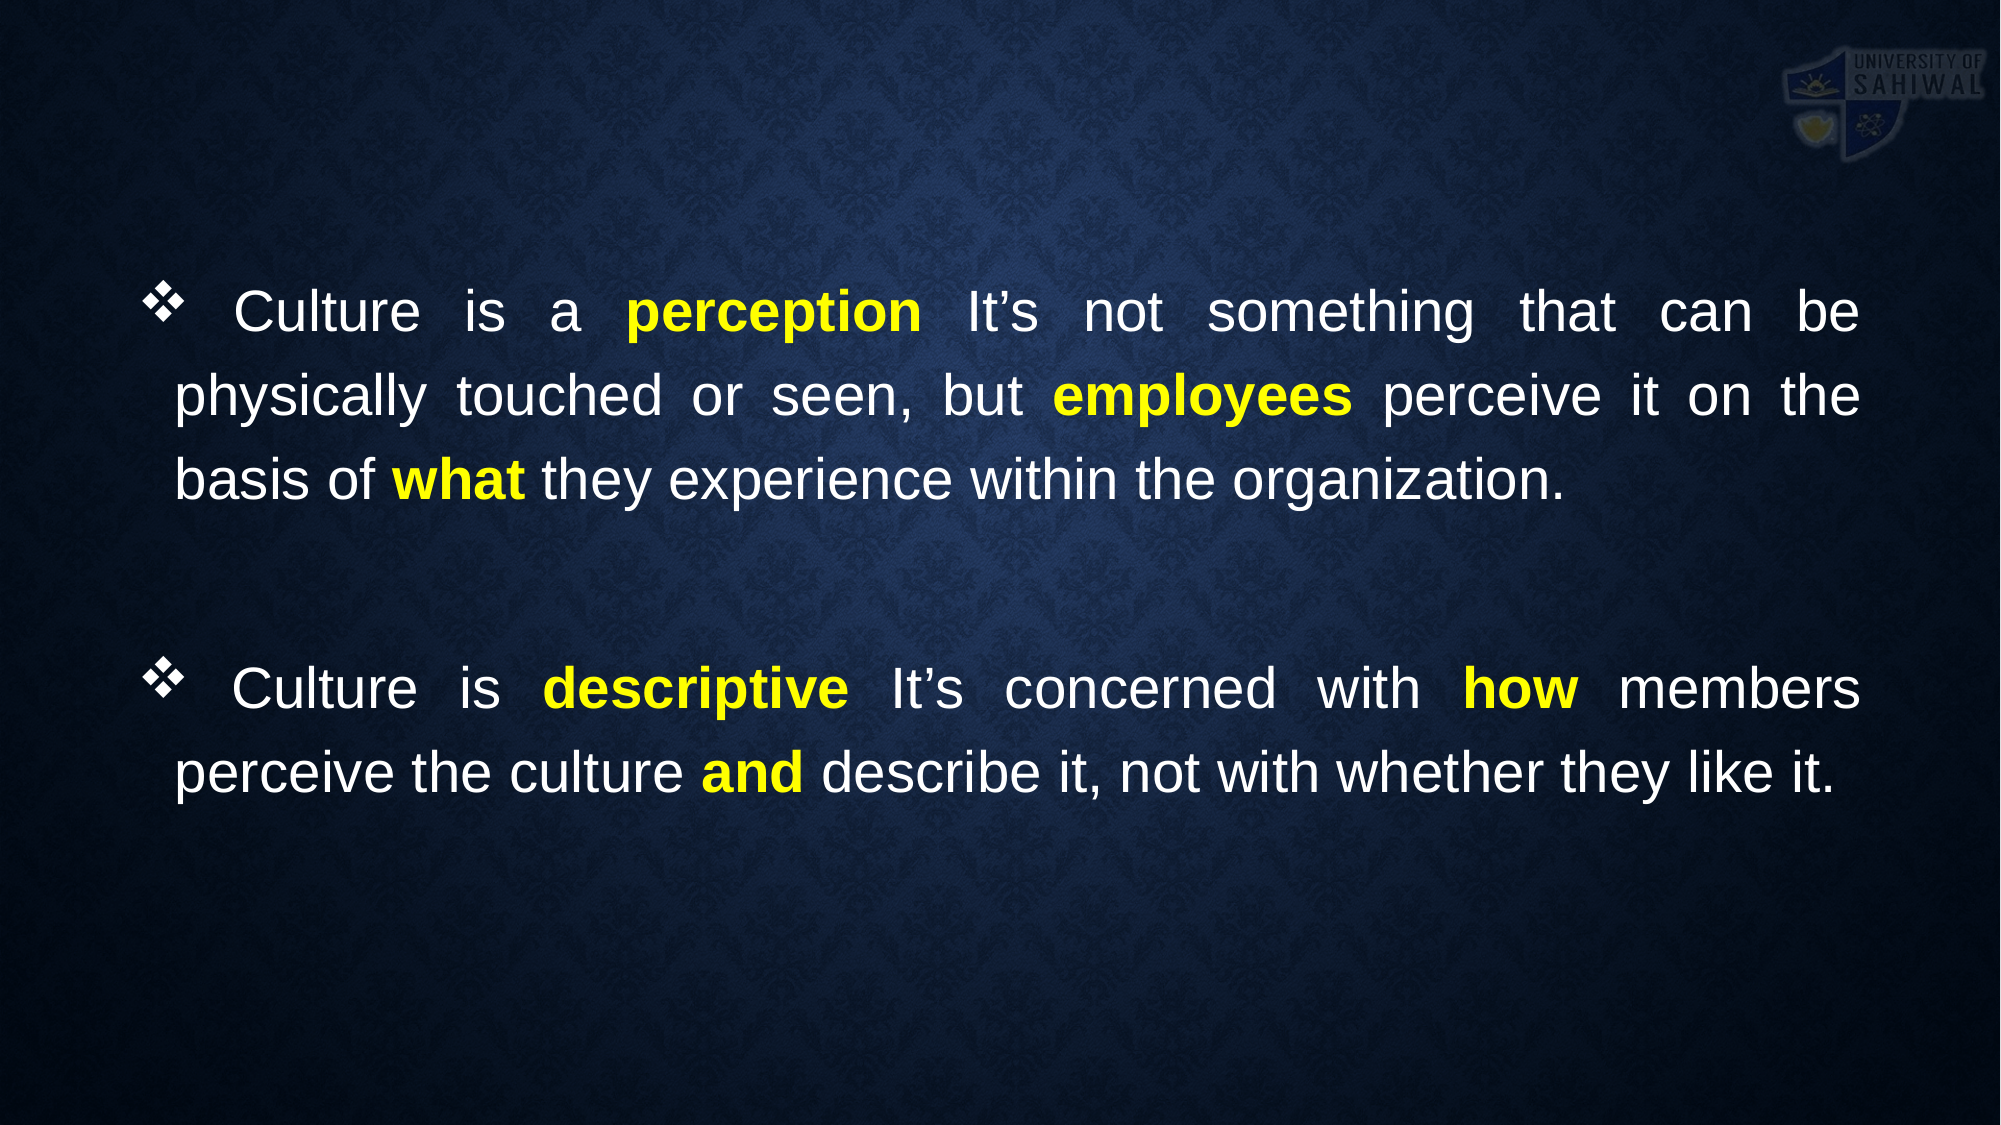

Culture is a perception It’s not something that can be physically touched or seen, but employees perceive it on the basis of what they experience within the organization.

 Culture is descriptive It’s concerned with how members perceive the culture and describe it, not with whether they like it.